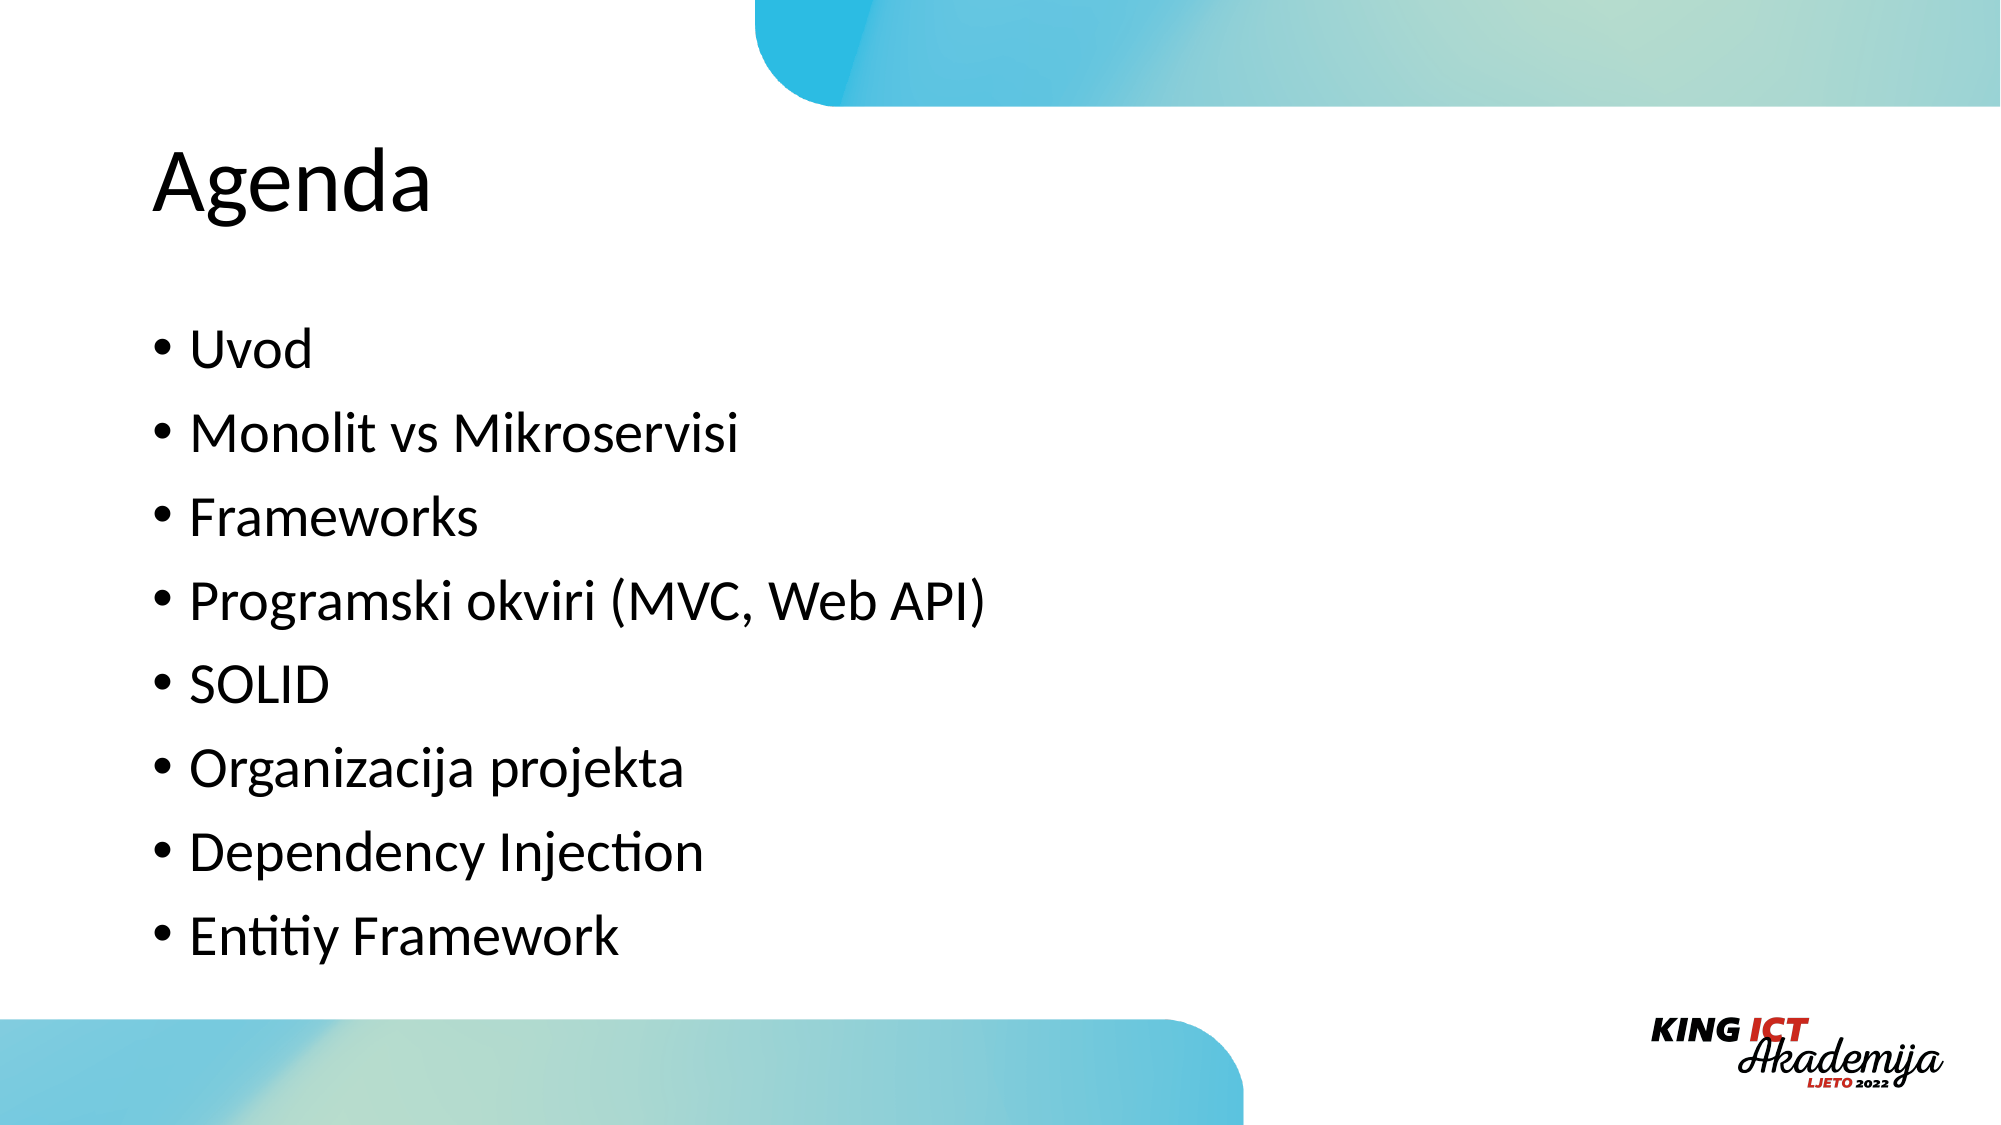

# Agenda
Uvod
Monolit vs Mikroservisi
Frameworks
Programski okviri (MVC, Web API)
SOLID
Organizacija projekta
Dependency Injection
Entitiy Framework